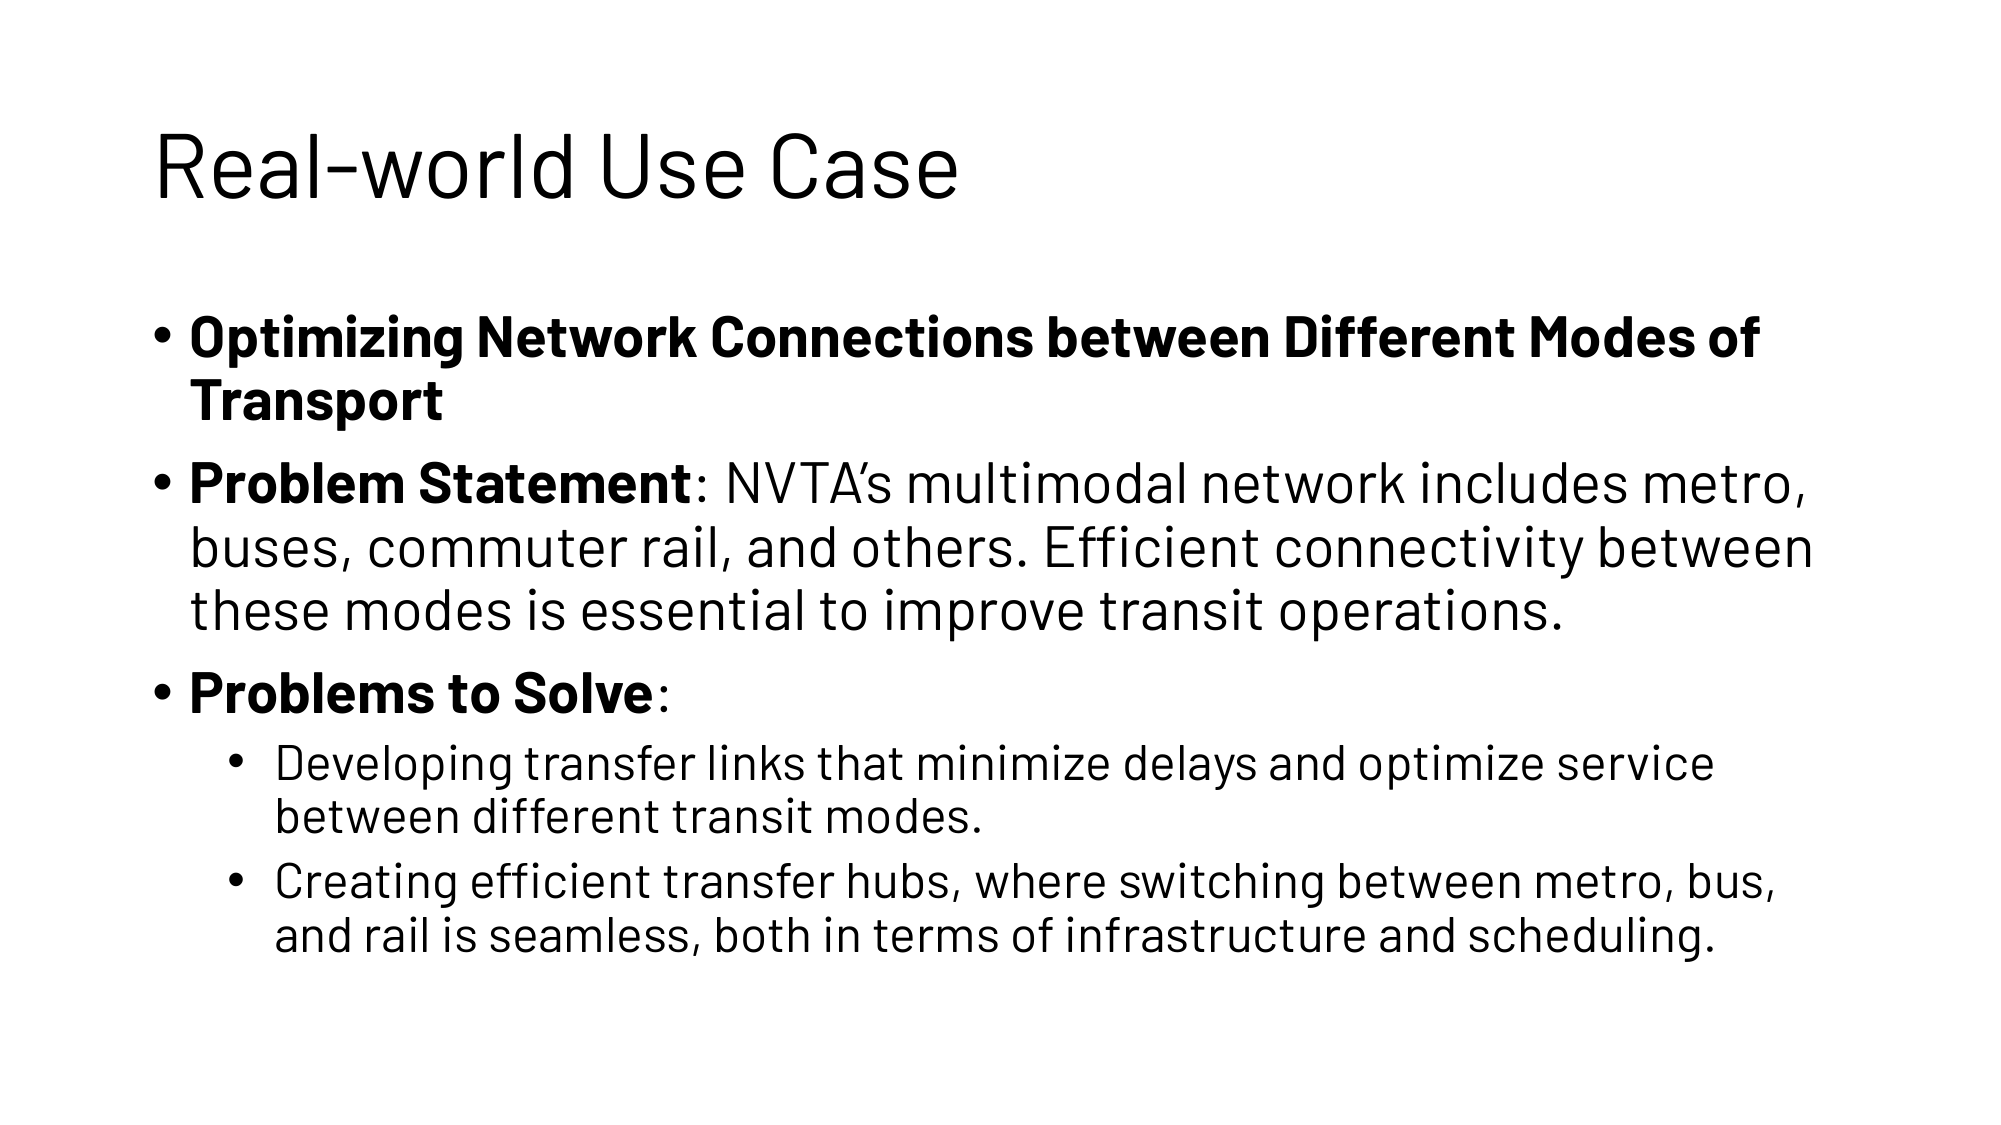

# Real-world Use Case
Optimizing Network Connections between Different Modes of Transport
Problem Statement: NVTA’s multimodal network includes metro, buses, commuter rail, and others. Efficient connectivity between these modes is essential to improve transit operations.
Problems to Solve:
Developing transfer links that minimize delays and optimize service between different transit modes.
Creating efficient transfer hubs, where switching between metro, bus, and rail is seamless, both in terms of infrastructure and scheduling.